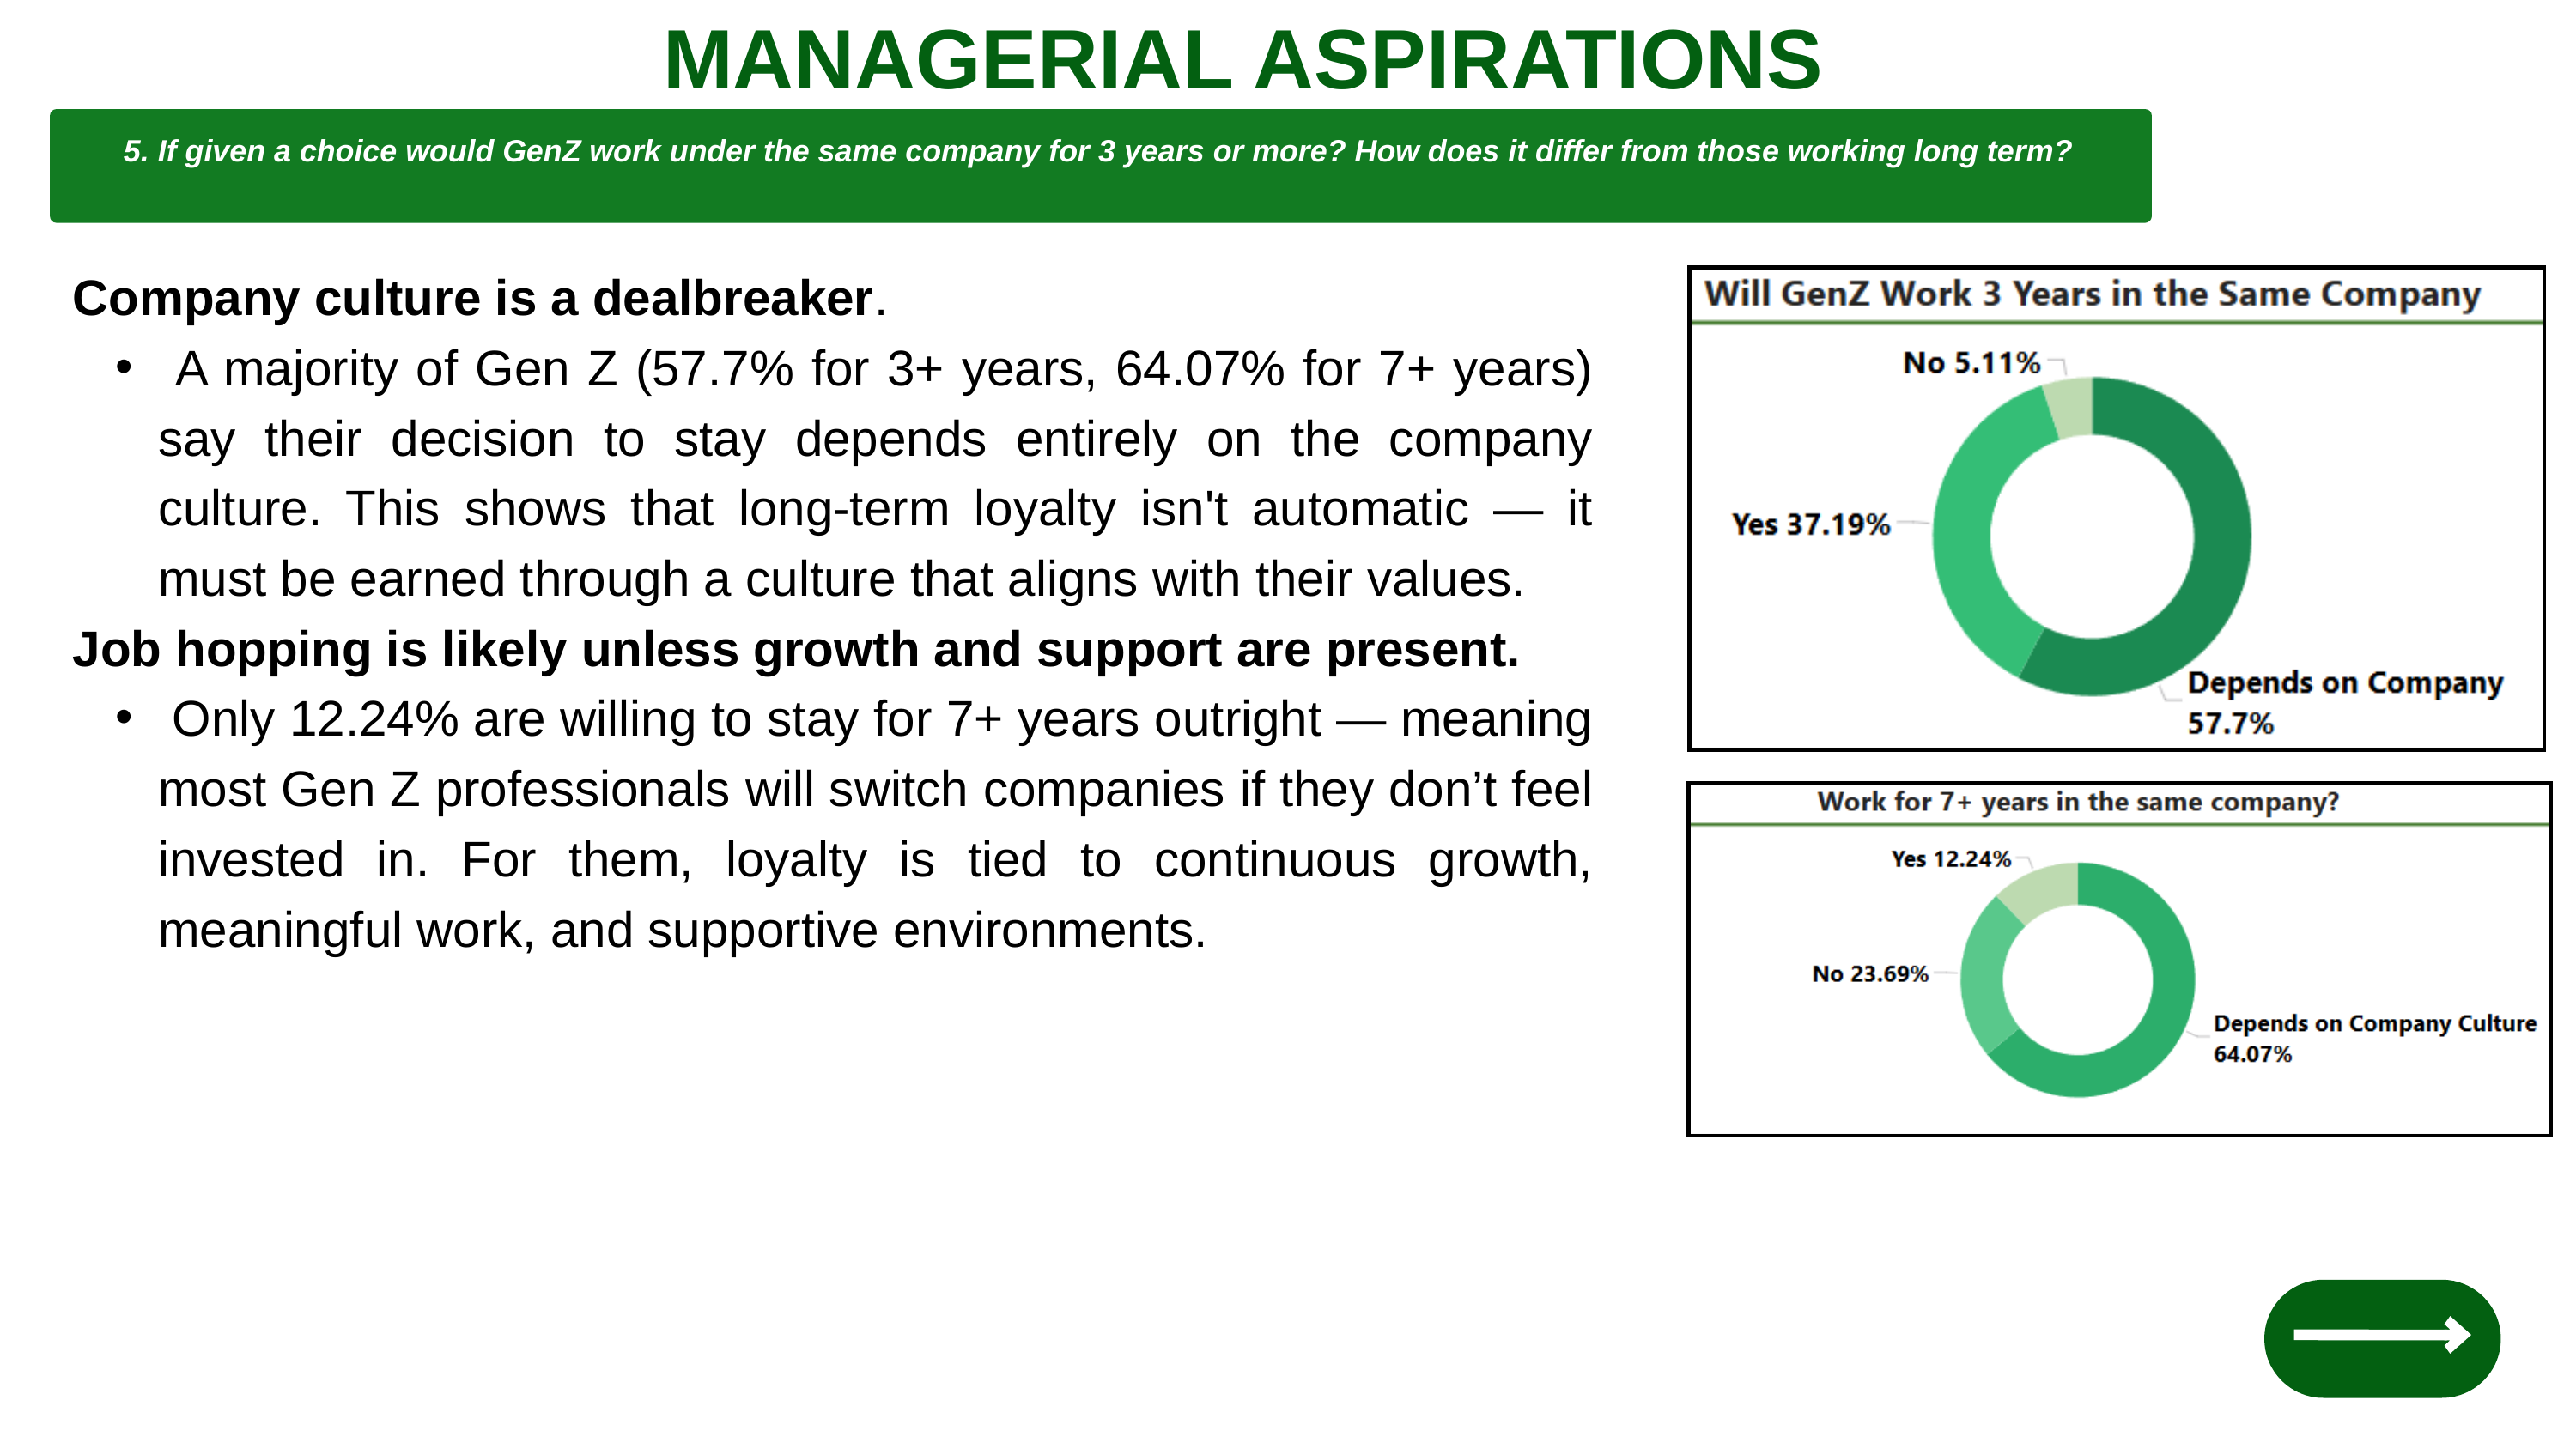

MANAGERIAL ASPIRATIONS

5. If given a choice would GenZ work under the same company for 3 years or more? How does it differ from those working long term?
Company culture is a dealbreaker.
 A majority of Gen Z (57.7% for 3+ years, 64.07% for 7+ years) say their decision to stay depends entirely on the company culture. This shows that long-term loyalty isn't automatic — it must be earned through a culture that aligns with their values.
Job hopping is likely unless growth and support are present.
 Only 12.24% are willing to stay for 7+ years outright — meaning most Gen Z professionals will switch companies if they don’t feel invested in. For them, loyalty is tied to continuous growth, meaningful work, and supportive environments.